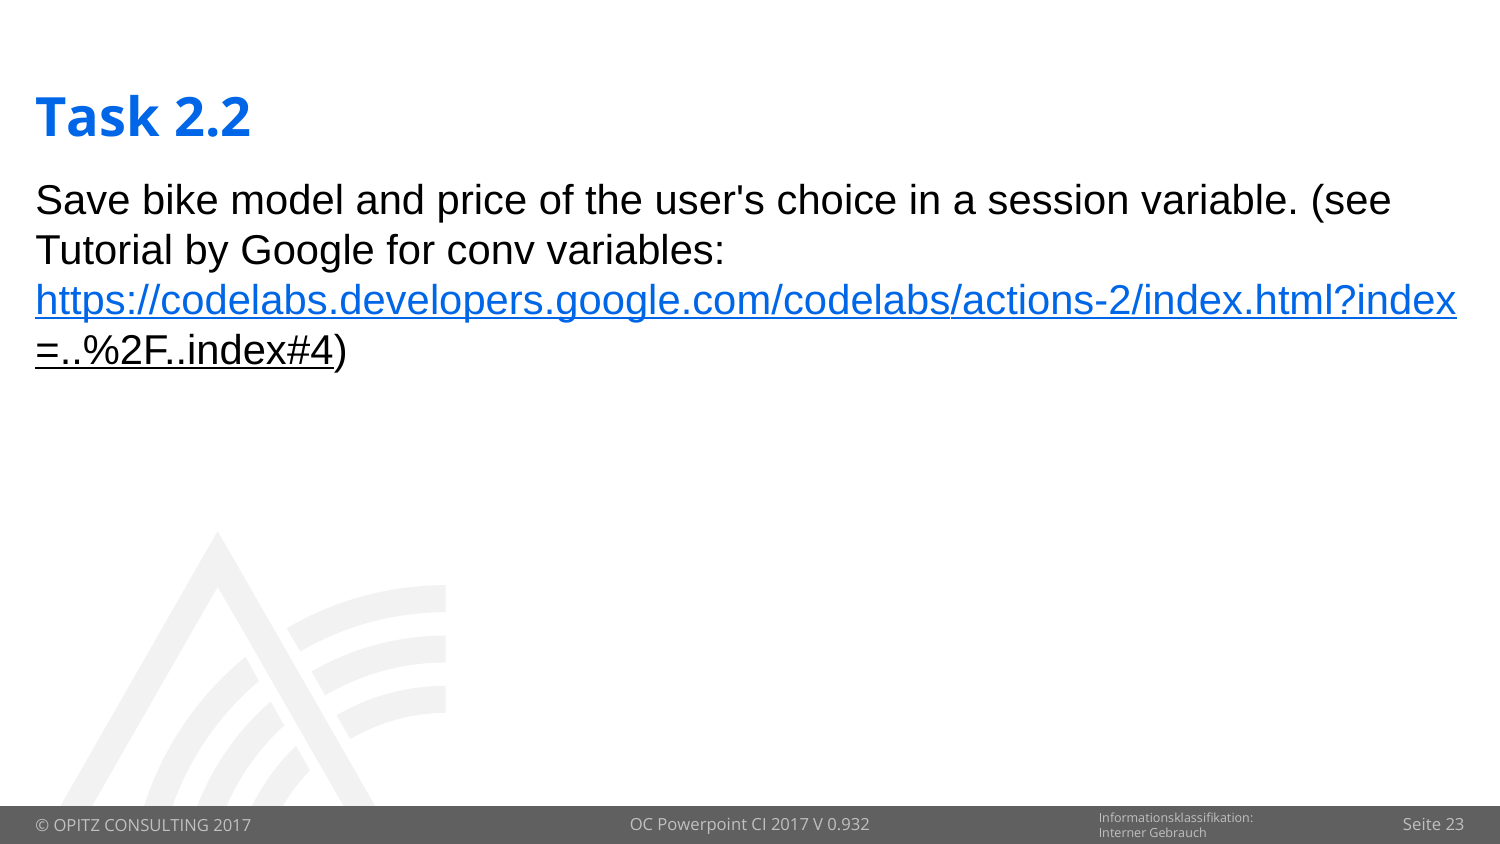

# Task 2.2
Save bike model and price of the user's choice in a session variable. (see Tutorial by Google for conv variables: https://codelabs.developers.google.com/codelabs/actions-2/index.html?index=..%2F..index#4)
OC Powerpoint CI 2017 V 0.932
Seite 23